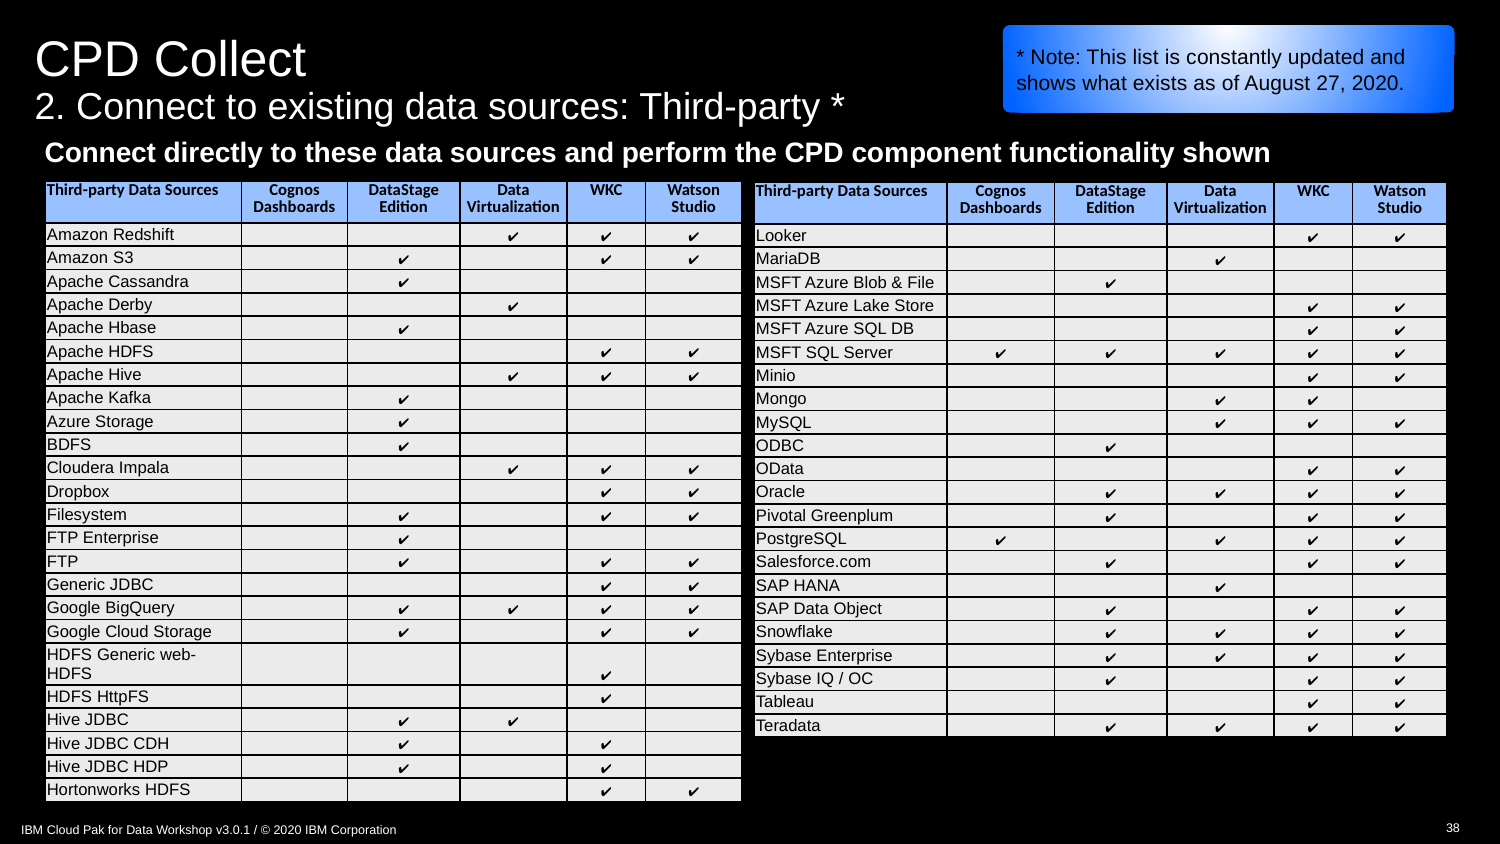

* Note: This list is constantly updated and shows what exists as of August 27, 2020.
CPD Collect
2. Connect to existing data sources: Third-party *
Connect directly to these data sources and perform the CPD component functionality shown
| Third-party Data Sources | Cognos Dashboards | DataStage Edition | Data Virtualization | WKC | Watson Studio |
| --- | --- | --- | --- | --- | --- |
| Amazon Redshift |  |  | ✔ | ✔ | ✔ |
| Amazon S3 |  | ✔ |  | ✔ | ✔ |
| Apache Cassandra |  | ✔ |  |  |  |
| Apache Derby |  |  | ✔ |  |  |
| Apache Hbase |  | ✔ |  |  |  |
| Apache HDFS |  |  |  | ✔ | ✔ |
| Apache Hive |  |  | ✔ | ✔ | ✔ |
| Apache Kafka |  | ✔ |  |  |  |
| Azure Storage |  | ✔ |  |  |  |
| BDFS |  | ✔ |  |  |  |
| Cloudera Impala |  |  | ✔ | ✔ | ✔ |
| Dropbox |  |  |  | ✔ | ✔ |
| Filesystem |  | ✔ |  | ✔ | ✔ |
| FTP Enterprise |  | ✔ |  |  |  |
| FTP |  | ✔ |  | ✔ | ✔ |
| Generic JDBC |  |  |  | ✔ | ✔ |
| Google BigQuery |  | ✔ | ✔ | ✔ | ✔ |
| Google Cloud Storage |  | ✔ |  | ✔ | ✔ |
| HDFS Generic web-HDFS |  |  |  | ✔ |  |
| HDFS HttpFS |  |  |  | ✔ |  |
| Hive JDBC |  | ✔ | ✔ |  |  |
| Hive JDBC CDH |  | ✔ |  | ✔ |  |
| Hive JDBC HDP |  | ✔ |  | ✔ |  |
| Hortonworks HDFS |  |  |  | ✔ | ✔ |
| Third-party Data Sources | Cognos Dashboards | DataStage Edition | Data Virtualization | WKC | Watson Studio |
| --- | --- | --- | --- | --- | --- |
| Looker |  |  |  | ✔ | ✔ |
| MariaDB |  |  | ✔ |  |  |
| MSFT Azure Blob & File |  | ✔ |  |  |  |
| MSFT Azure Lake Store |  |  |  | ✔ | ✔ |
| MSFT Azure SQL DB |  |  |  | ✔ | ✔ |
| MSFT SQL Server | ✔ | ✔ | ✔ | ✔ | ✔ |
| Minio |  |  |  | ✔ | ✔ |
| Mongo |  |  | ✔ | ✔ |  |
| MySQL |  |  | ✔ | ✔ | ✔ |
| ODBC |  | ✔ |  |  |  |
| OData |  |  |  | ✔ | ✔ |
| Oracle |  | ✔ | ✔ | ✔ | ✔ |
| Pivotal Greenplum |  | ✔ |  | ✔ | ✔ |
| PostgreSQL | ✔ |  | ✔ | ✔ | ✔ |
| Salesforce.com |  | ✔ |  | ✔ | ✔ |
| SAP HANA |  |  | ✔ |  |  |
| SAP Data Object |  | ✔ |  | ✔ | ✔ |
| Snowflake |  | ✔ | ✔ | ✔ | ✔ |
| Sybase Enterprise |  | ✔ | ✔ | ✔ | ✔ |
| Sybase IQ / OC |  | ✔ |  | ✔ | ✔ |
| Tableau |  |  |  | ✔ | ✔ |
| Teradata |  | ✔ | ✔ | ✔ | ✔ |
38
IBM Cloud Pak for Data Workshop v3.0.1 / © 2020 IBM Corporation